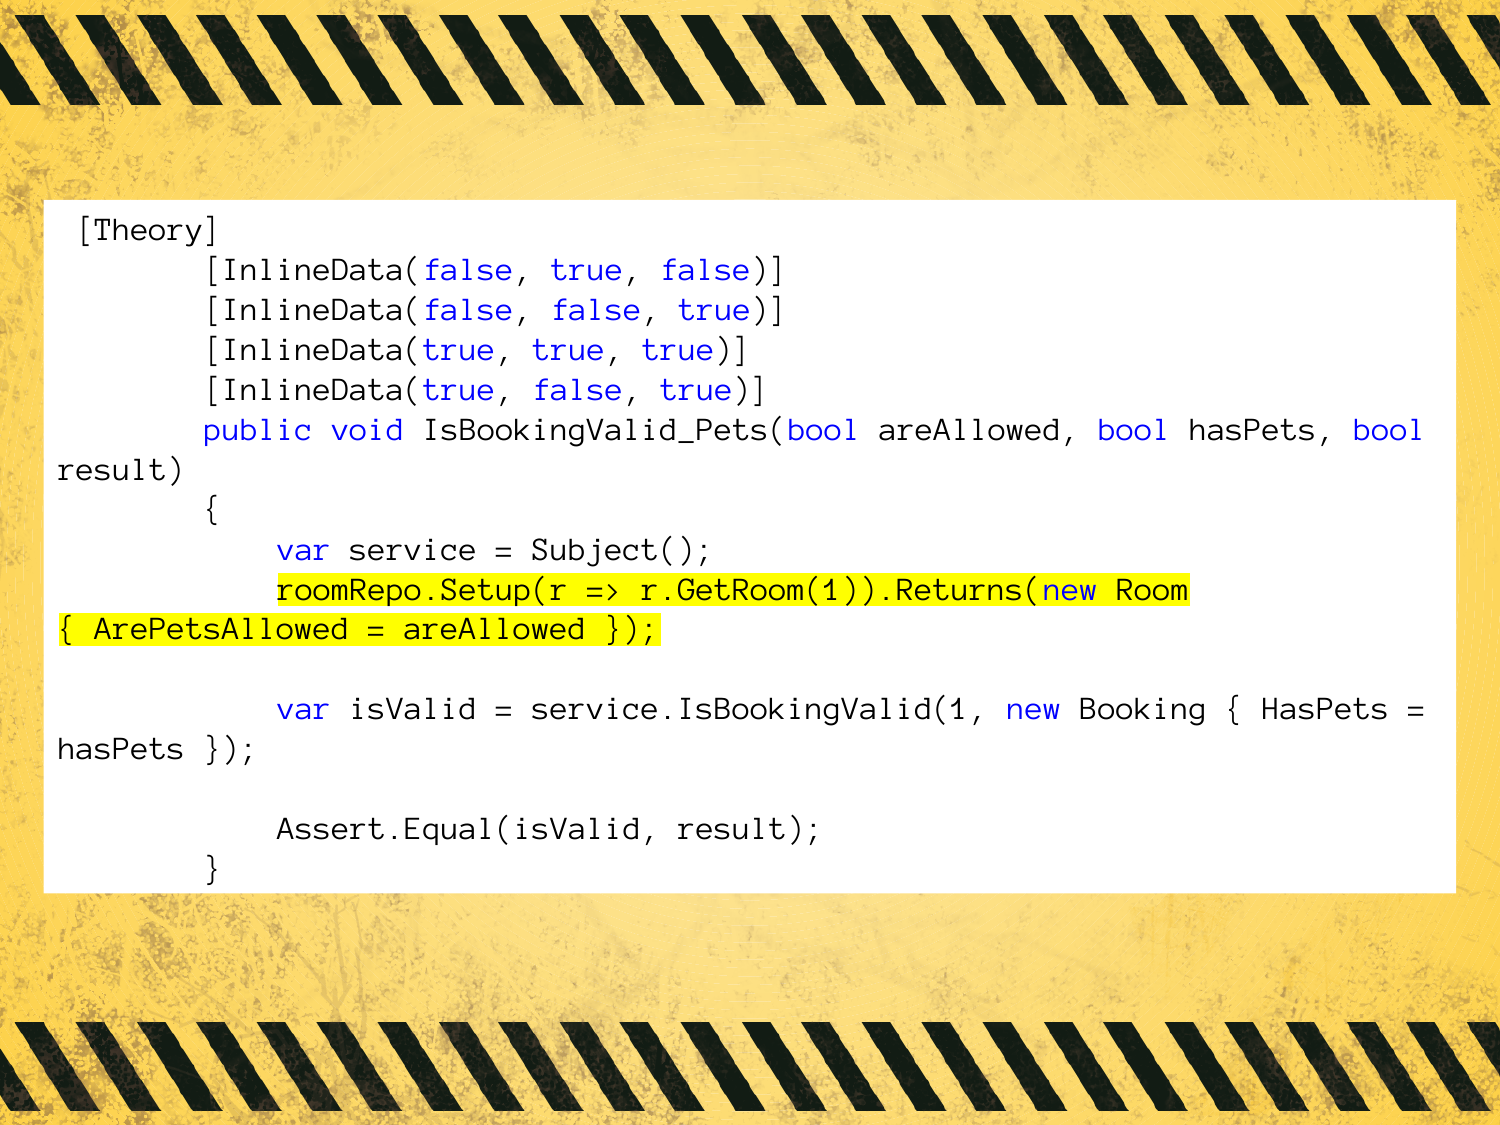

[Theory]
        [InlineData(false, true, false)]
        [InlineData(false, false, true)]
        [InlineData(true, true, true)]
        [InlineData(true, false, true)]
        public void IsBookingValid_Pets(bool areAllowed, bool hasPets, bool result)
        {
            var service = Subject();
            roomRepo.Setup(r => r.GetRoom(1)).Returns(new Room { ArePetsAllowed = areAllowed });

            var isValid = service.IsBookingValid(1, new Booking { HasPets = hasPets });

            Assert.Equal(isValid, result);
        }